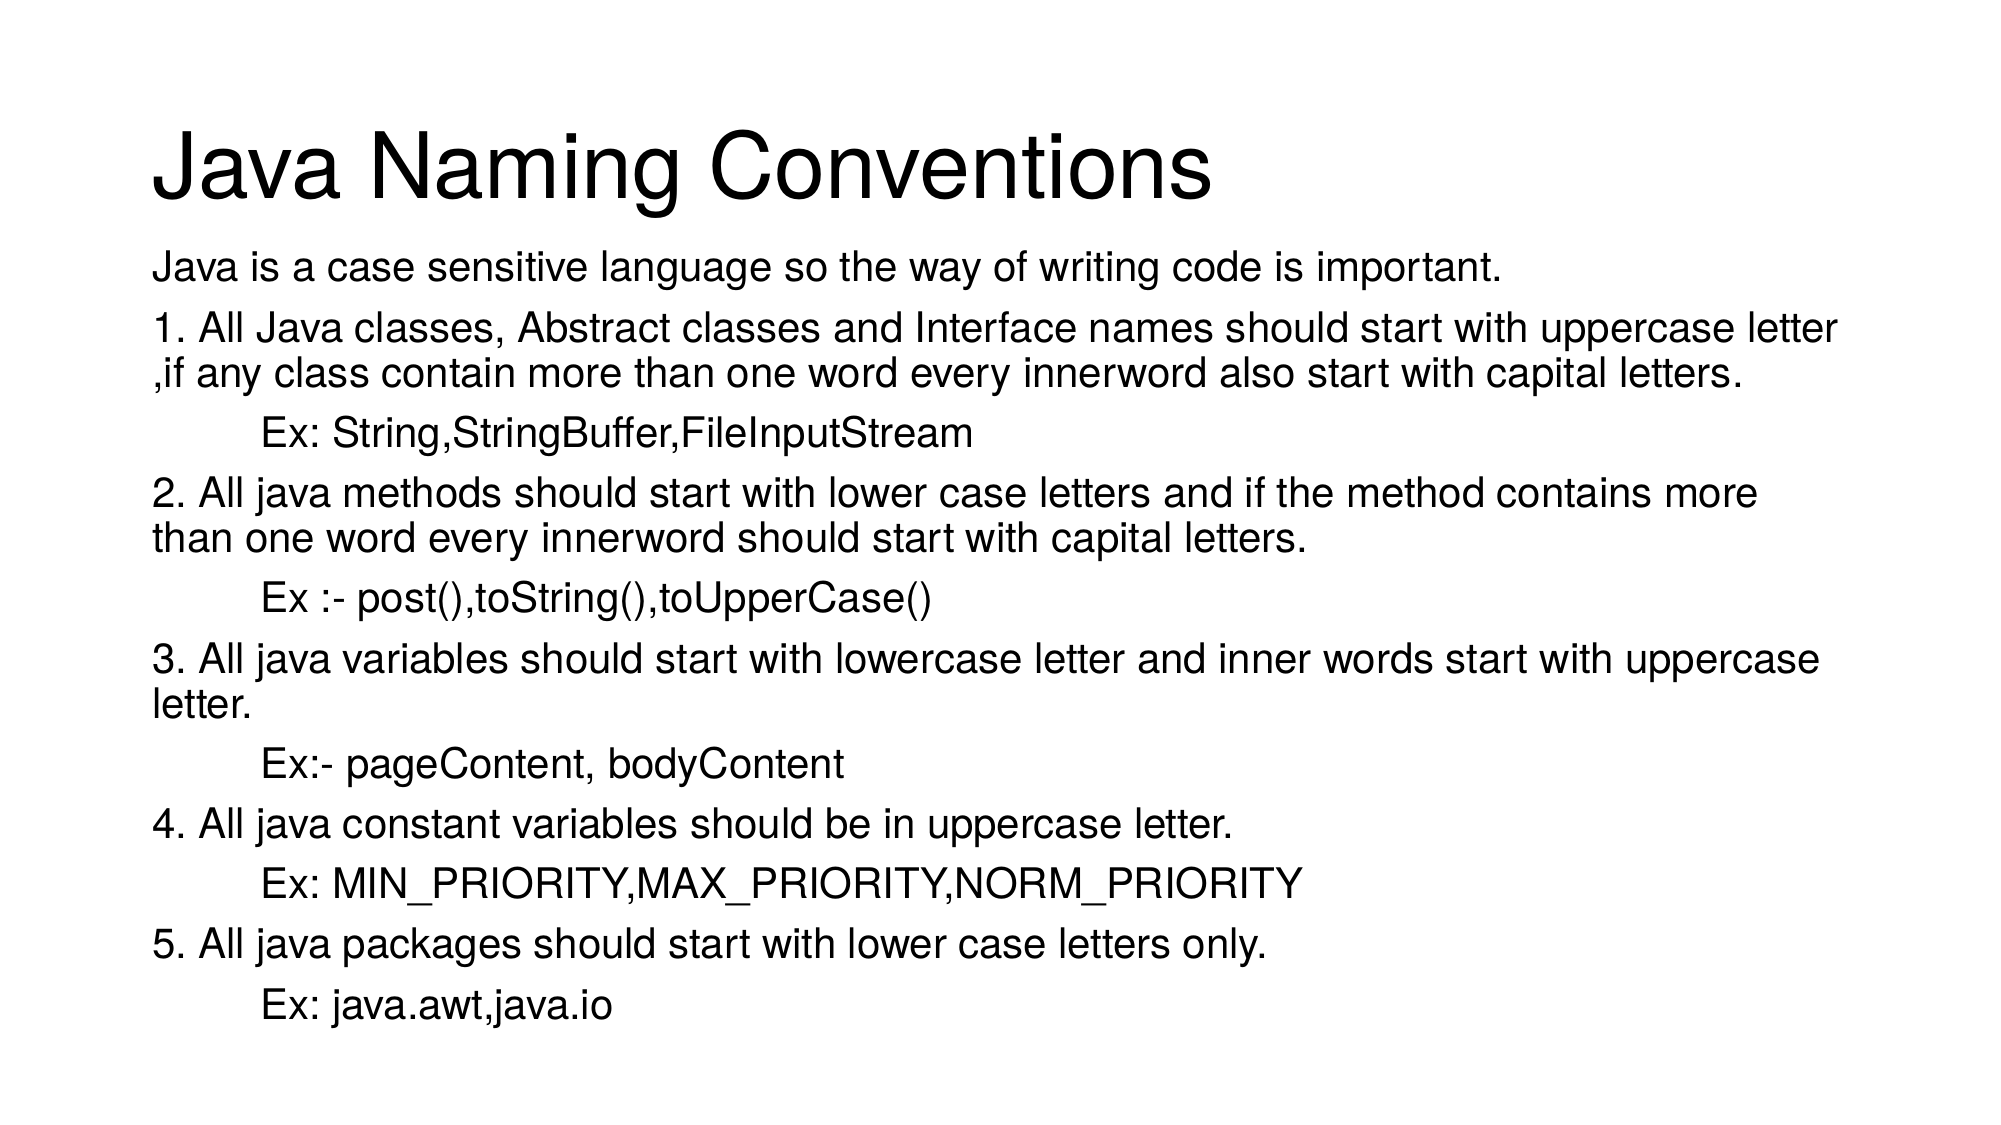

# Java Naming Conventions
Java is a case sensitive language so the way of writing code is important.
1. All Java classes, Abstract classes and Interface names should start with uppercase letter ,if any class contain more than one word every innerword also start with capital letters.
	Ex: String,StringBuffer,FileInputStream
2. All java methods should start with lower case letters and if the method contains more than one word every innerword should start with capital letters.
	Ex :- post(),toString(),toUpperCase()
3. All java variables should start with lowercase letter and inner words start with uppercase letter.
	Ex:- pageContent, bodyContent
4. All java constant variables should be in uppercase letter.
	Ex: MIN_PRIORITY,MAX_PRIORITY,NORM_PRIORITY
5. All java packages should start with lower case letters only.
	Ex: java.awt,java.io